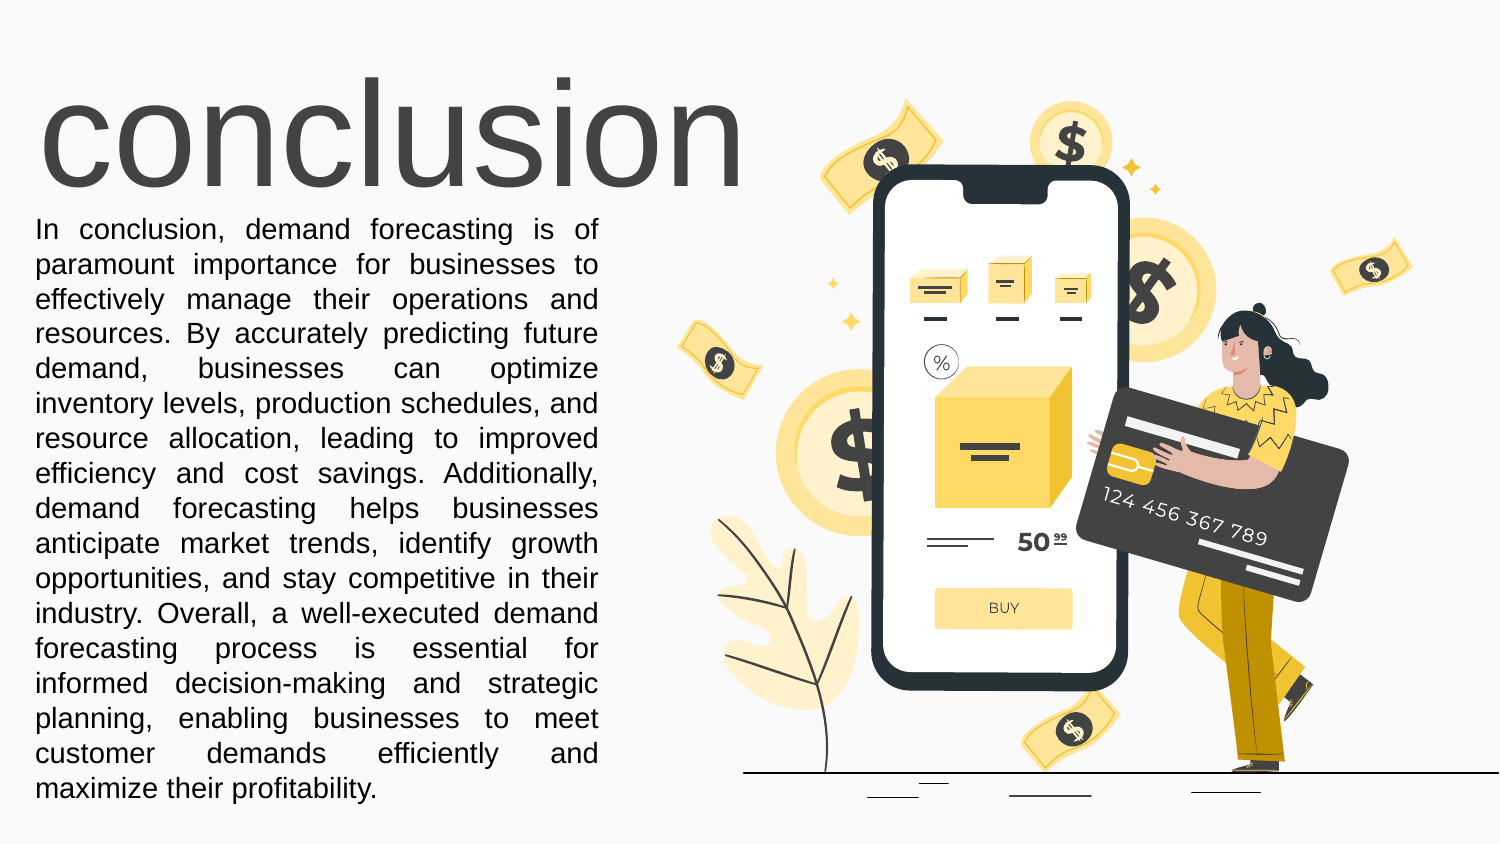

# conclusion

In conclusion, demand forecasting is of paramount importance for businesses to effectively manage their operations and resources. By accurately predicting future demand, businesses can optimize inventory levels, production schedules, and resource allocation, leading to improved efficiency and cost savings. Additionally, demand forecasting helps businesses anticipate market trends, identify growth opportunities, and stay competitive in their industry. Overall, a well-executed demand forecasting process is essential for informed decision-making and strategic planning, enabling businesses to meet customer demands efficiently and maximize their profitability.